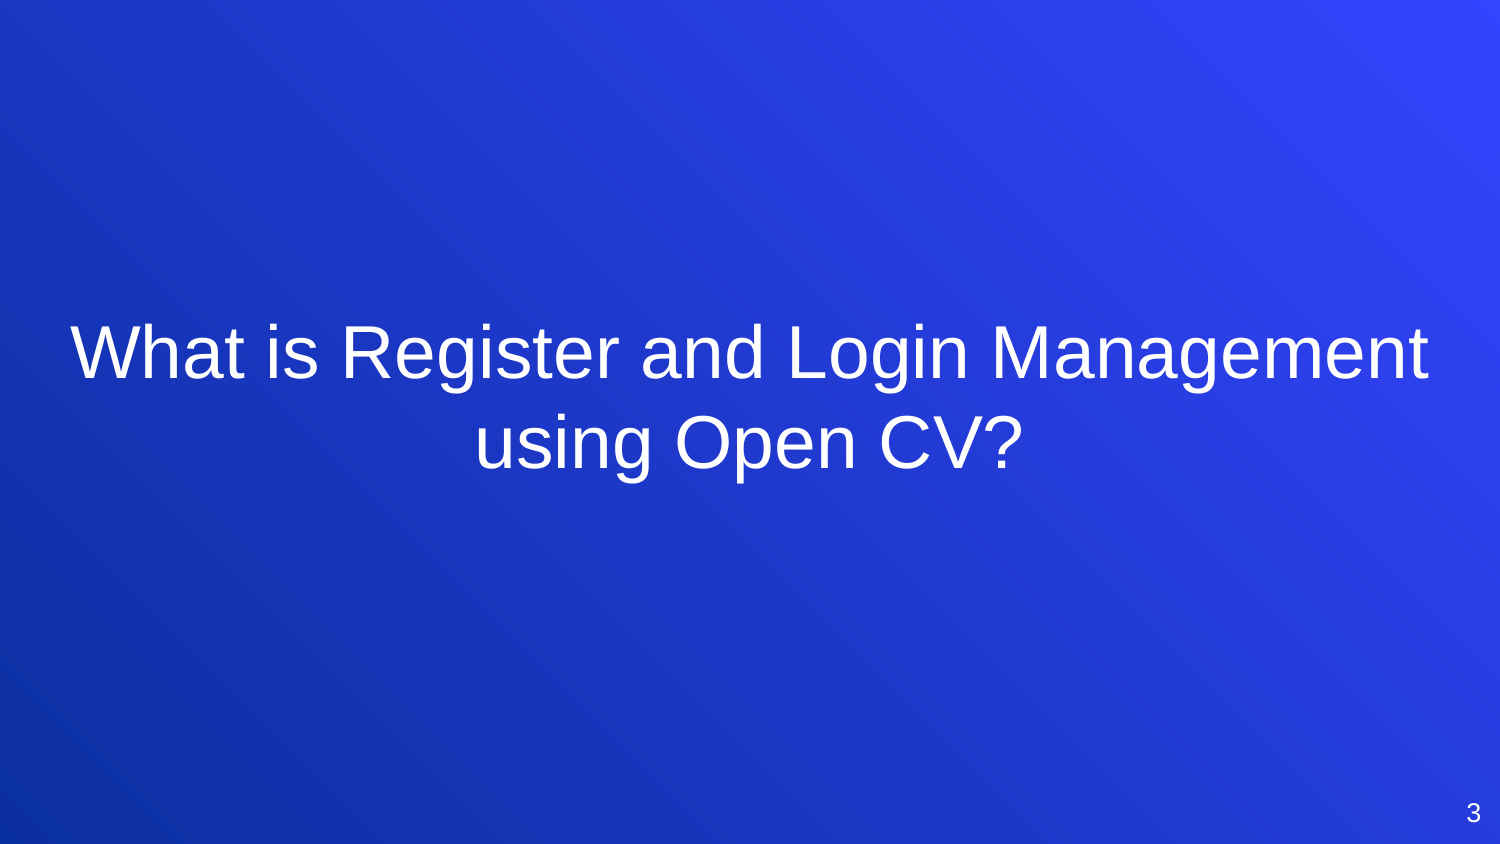

What is Register and Login Management using Open CV?
3